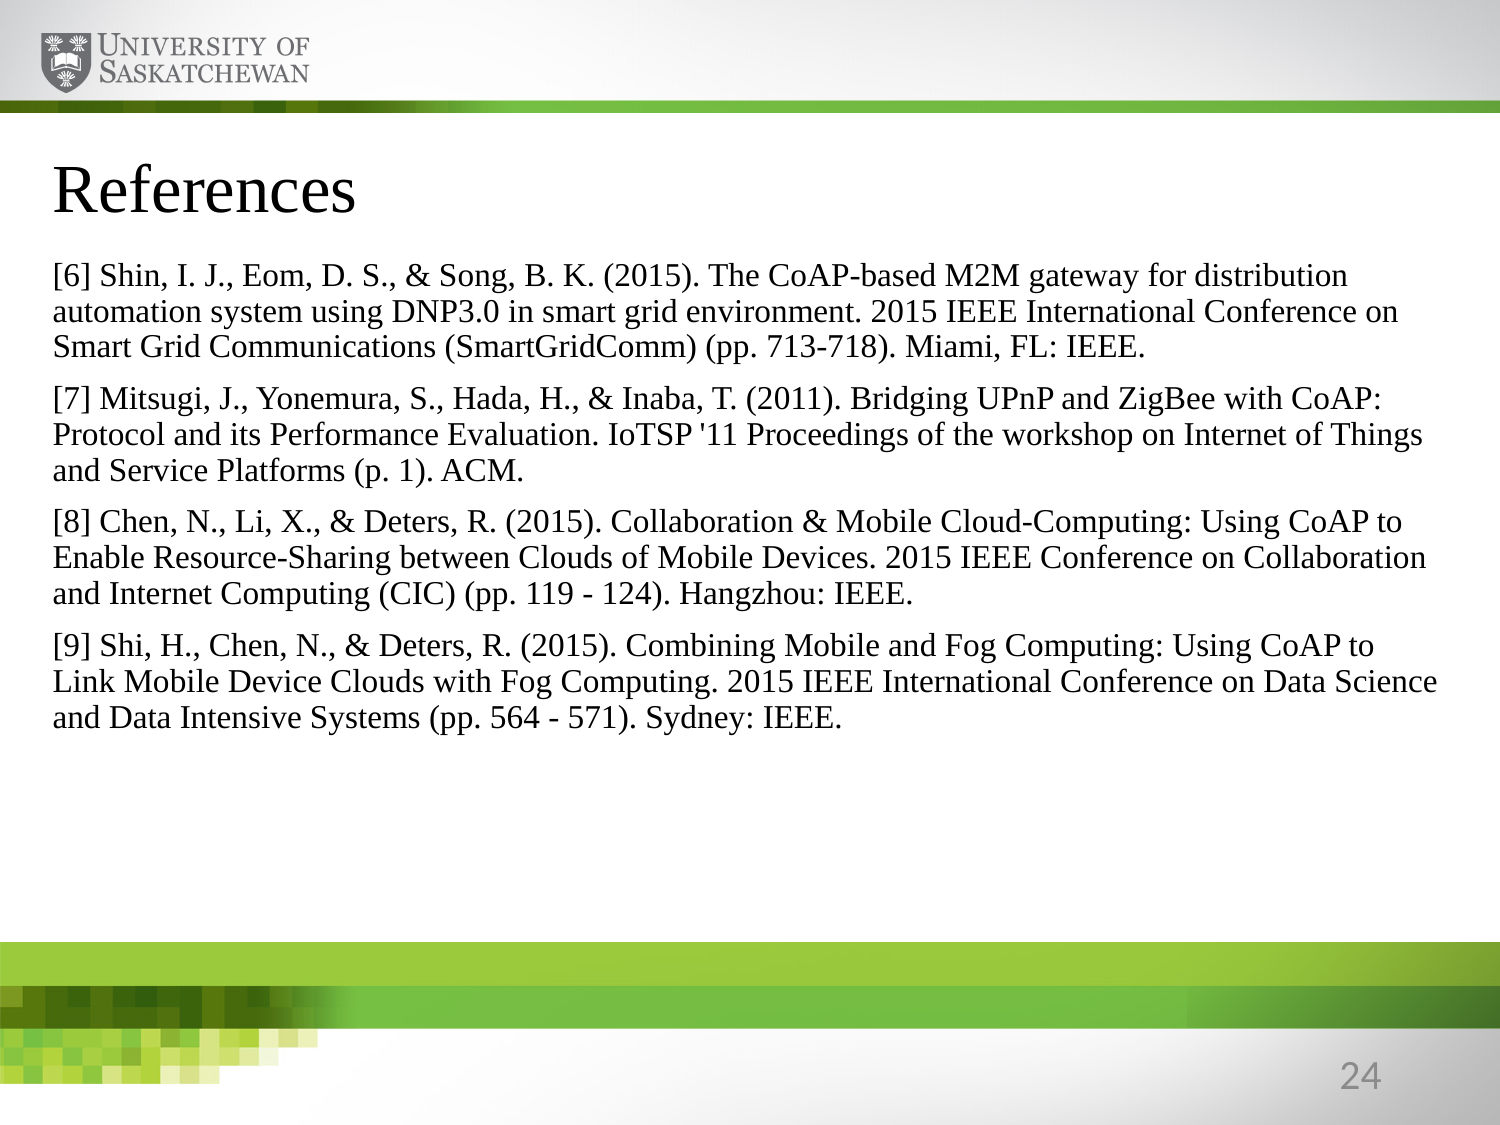

# References
[6] Shin, I. J., Eom, D. S., & Song, B. K. (2015). The CoAP-based M2M gateway for distribution automation system using DNP3.0 in smart grid environment. 2015 IEEE International Conference on Smart Grid Communications (SmartGridComm) (pp. 713-718). Miami, FL: IEEE.
[7] Mitsugi, J., Yonemura, S., Hada, H., & Inaba, T. (2011). Bridging UPnP and ZigBee with CoAP: Protocol and its Performance Evaluation. IoTSP '11 Proceedings of the workshop on Internet of Things and Service Platforms (p. 1). ACM.
[8] Chen, N., Li, X., & Deters, R. (2015). Collaboration & Mobile Cloud-Computing: Using CoAP to Enable Resource-Sharing between Clouds of Mobile Devices. 2015 IEEE Conference on Collaboration and Internet Computing (CIC) (pp. 119 - 124). Hangzhou: IEEE.
[9] Shi, H., Chen, N., & Deters, R. (2015). Combining Mobile and Fog Computing: Using CoAP to Link Mobile Device Clouds with Fog Computing. 2015 IEEE International Conference on Data Science and Data Intensive Systems (pp. 564 - 571). Sydney: IEEE.

24